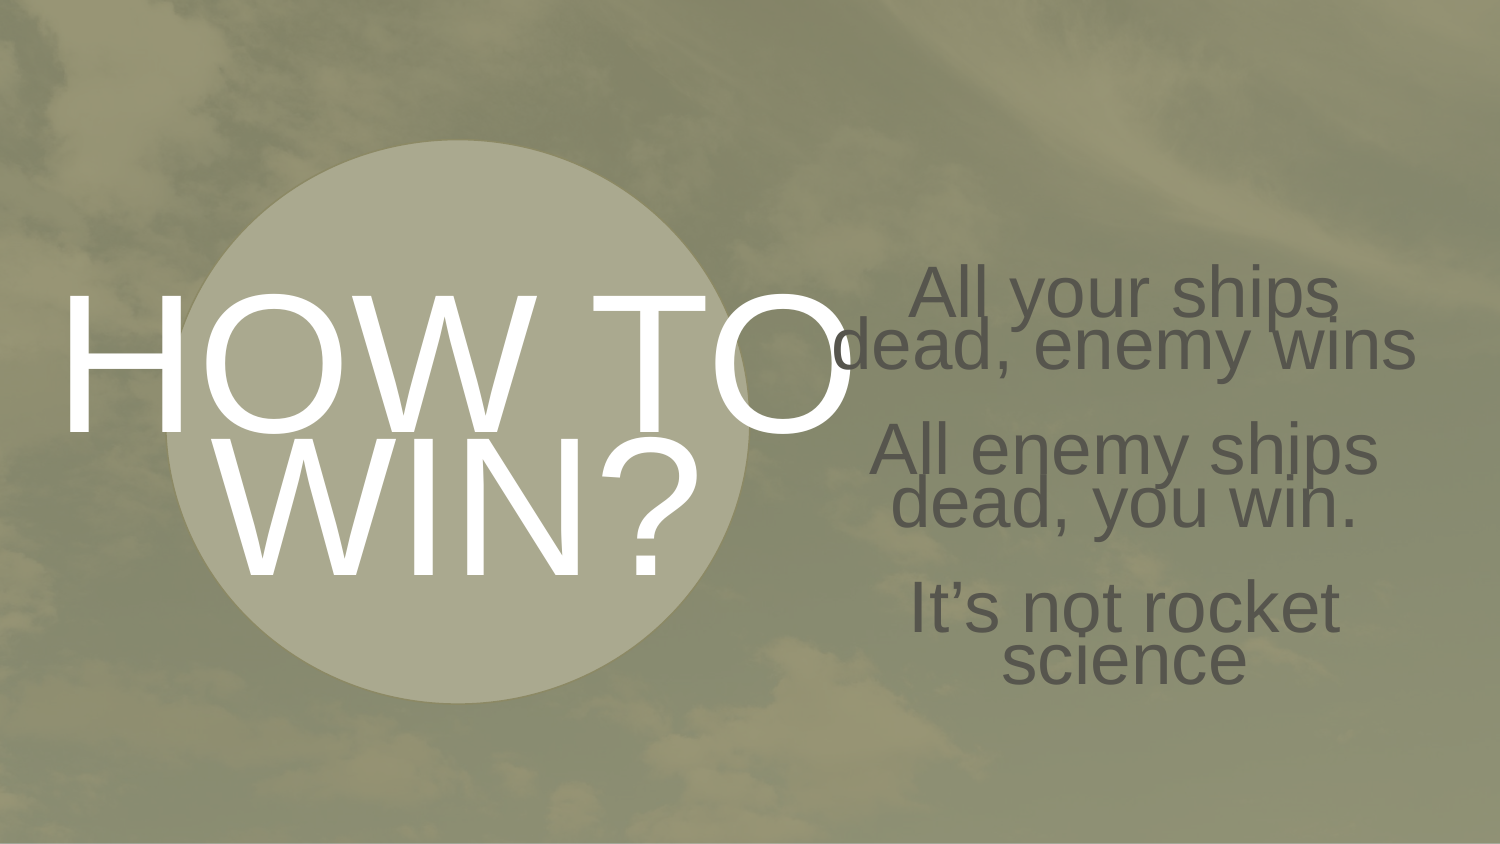

# HOW TO WIN?
All your ships dead, enemy wins

All enemy ships dead, you win.

It’s not rocket science